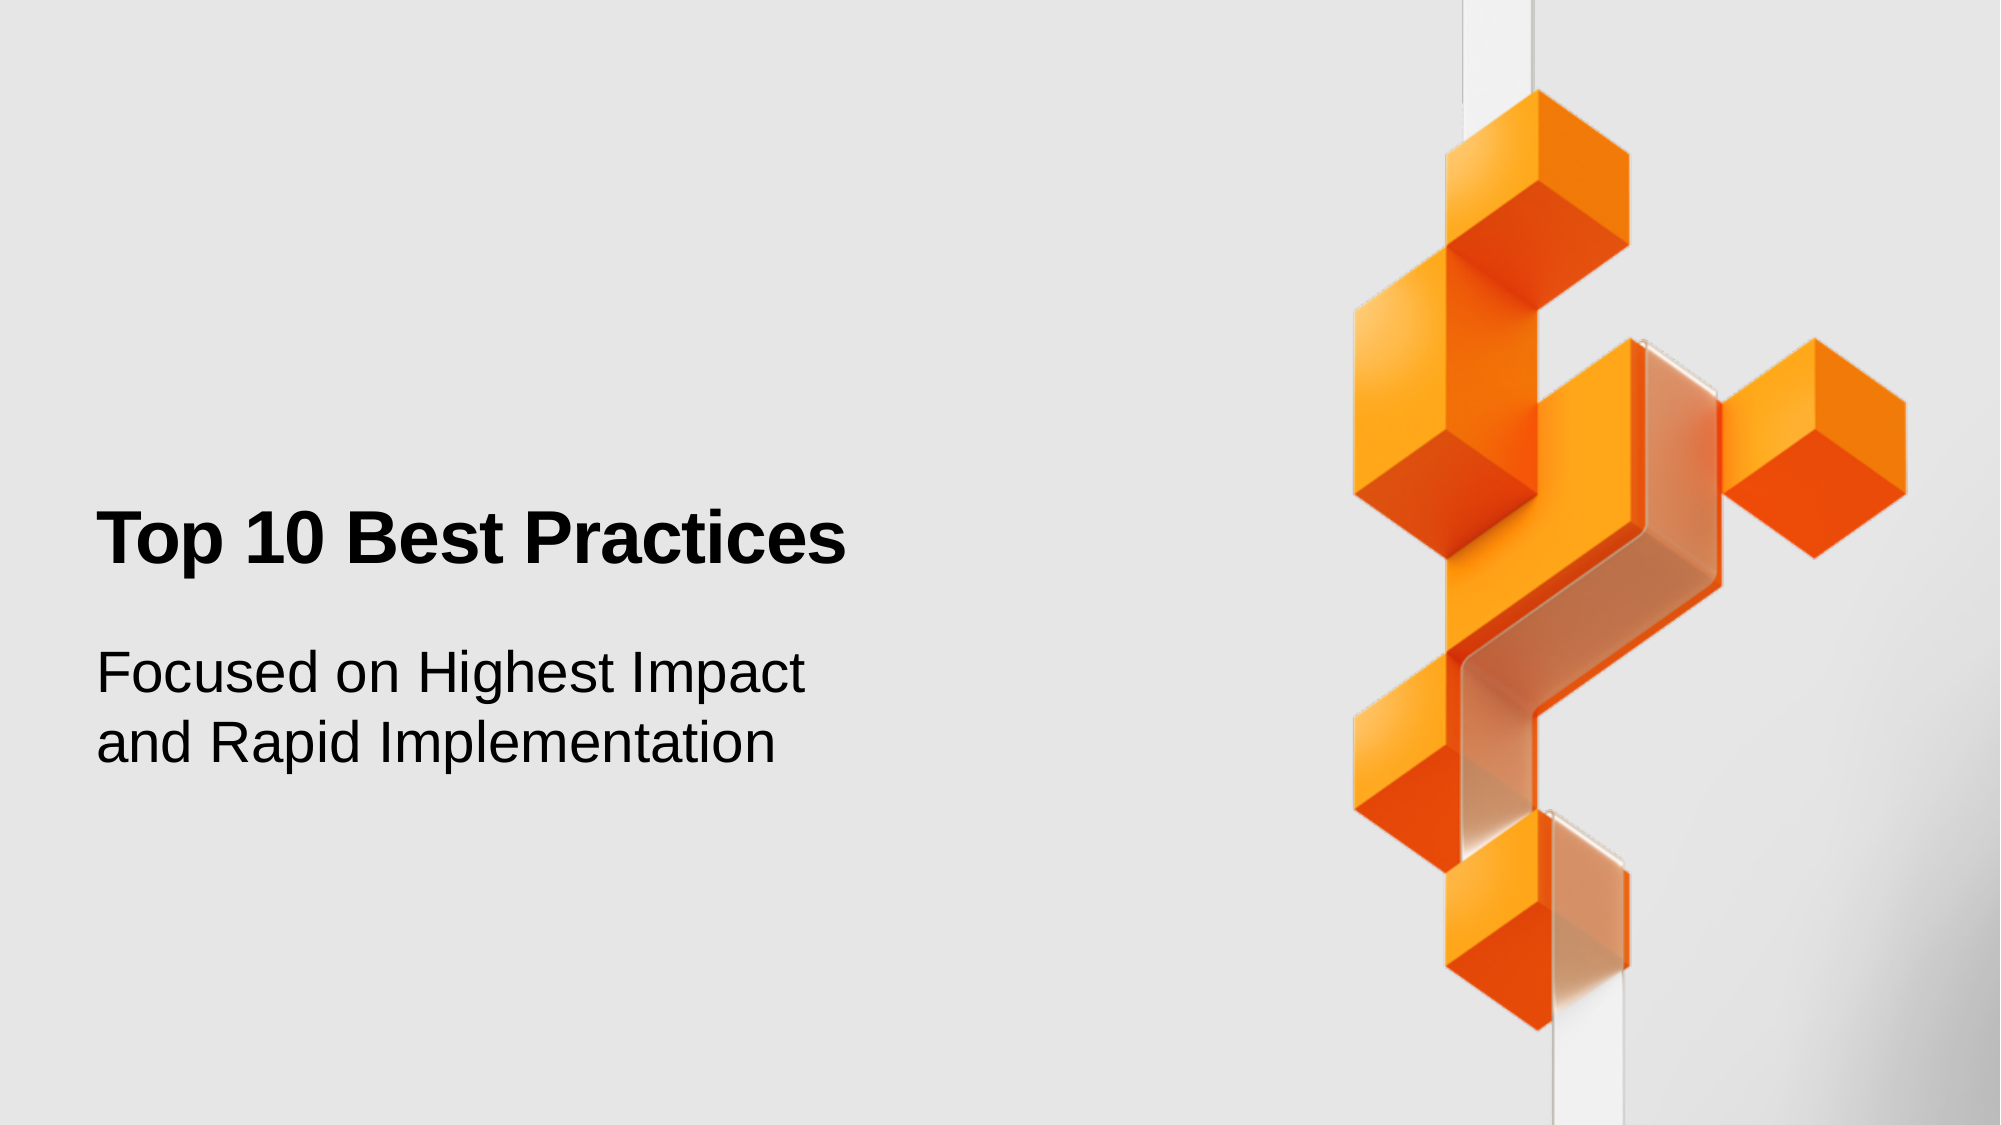

# Top 10 Best Practices
Focused on Highest Impact
and Rapid Implementation